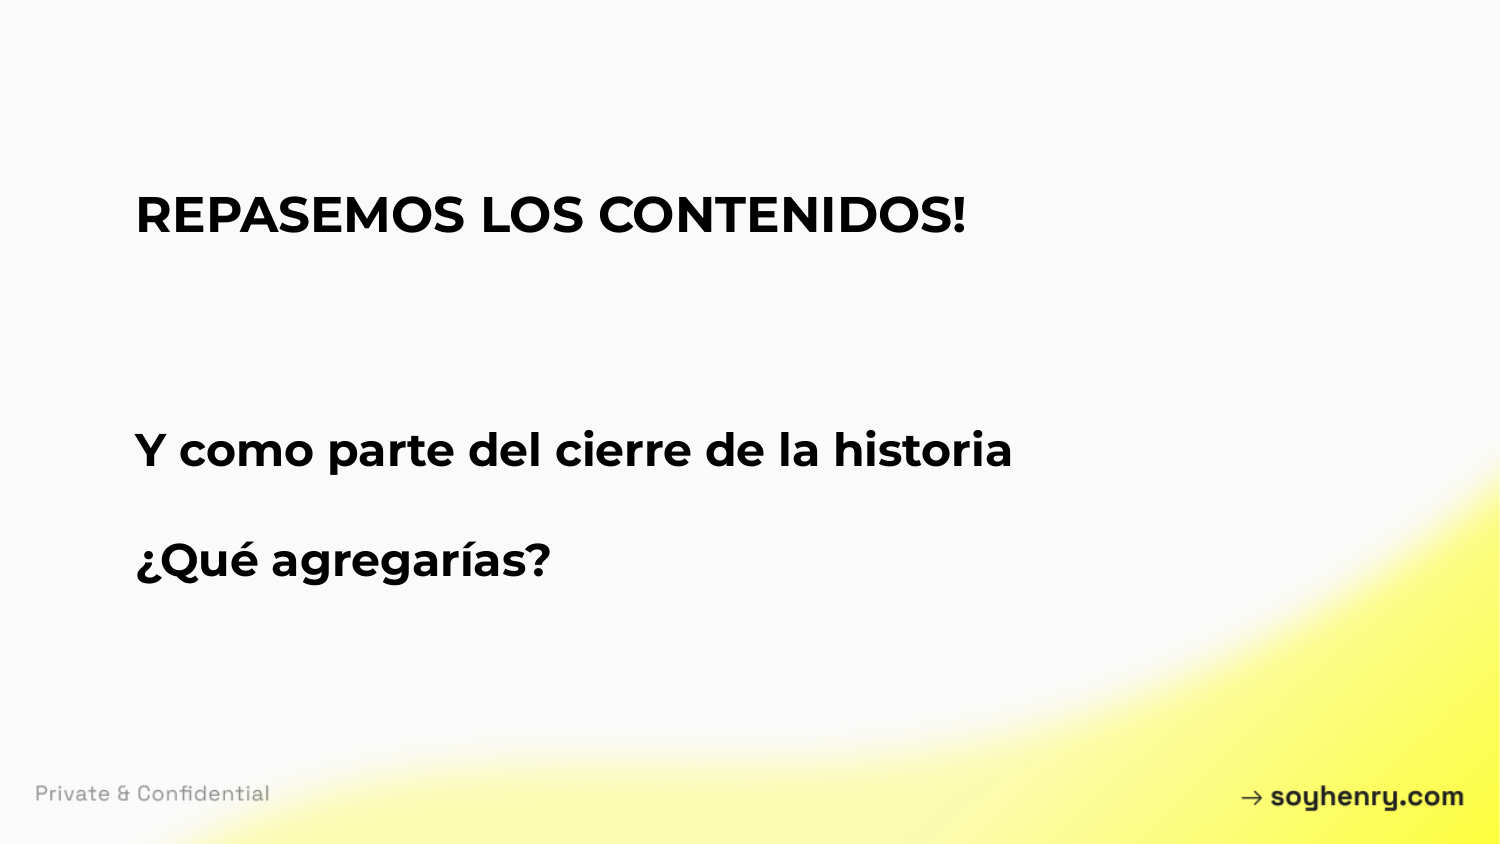

REPASEMOS LOS CONTENIDOS!
Y como parte del cierre de la historia
¿Qué agregarías?